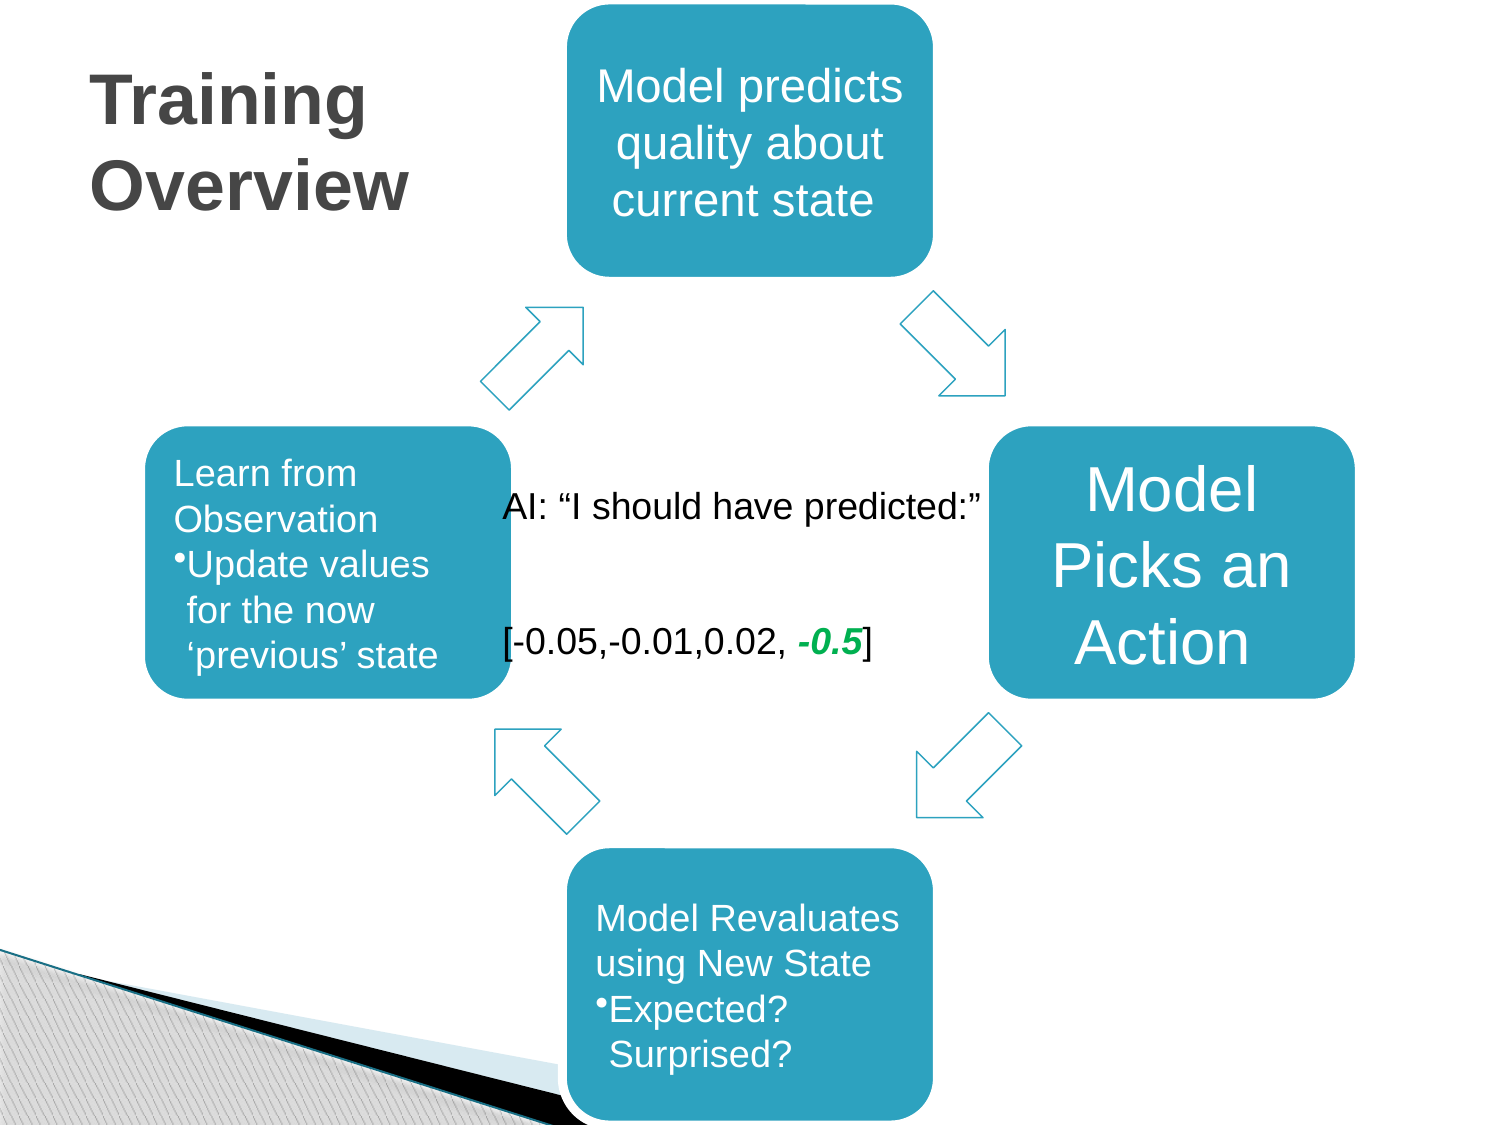

Model predicts quality about current state
Model Picks an Action
Model Revaluates using New State
Expected? Surprised?
Learn from Observation
Update values for the now ‘previous’ state
# Training Overview
AI: “I should have predicted:”

[-0.05,-0.01,0.02, -0.5]